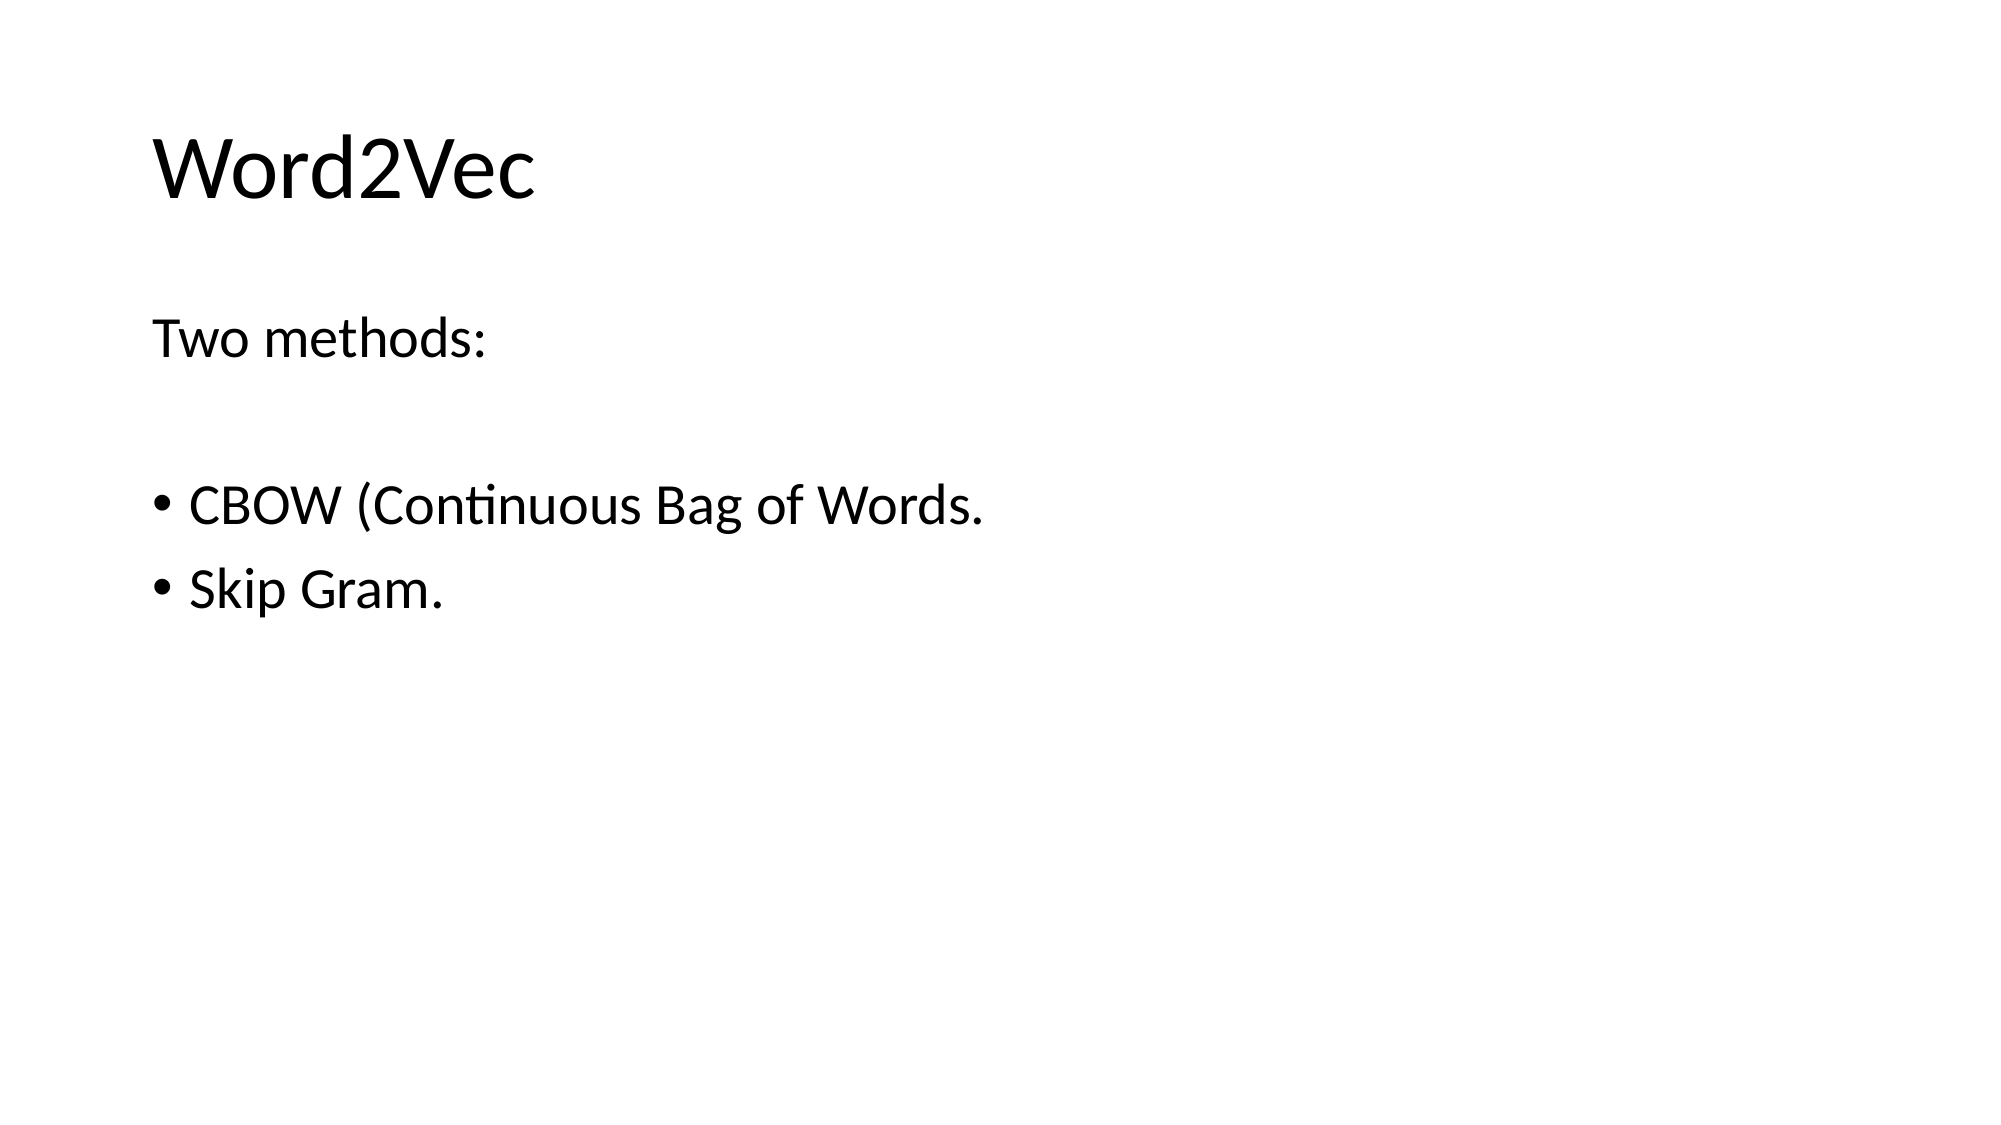

# Word2Vec
Two methods:

CBOW (Continuous Bag of Words.
Skip Gram.